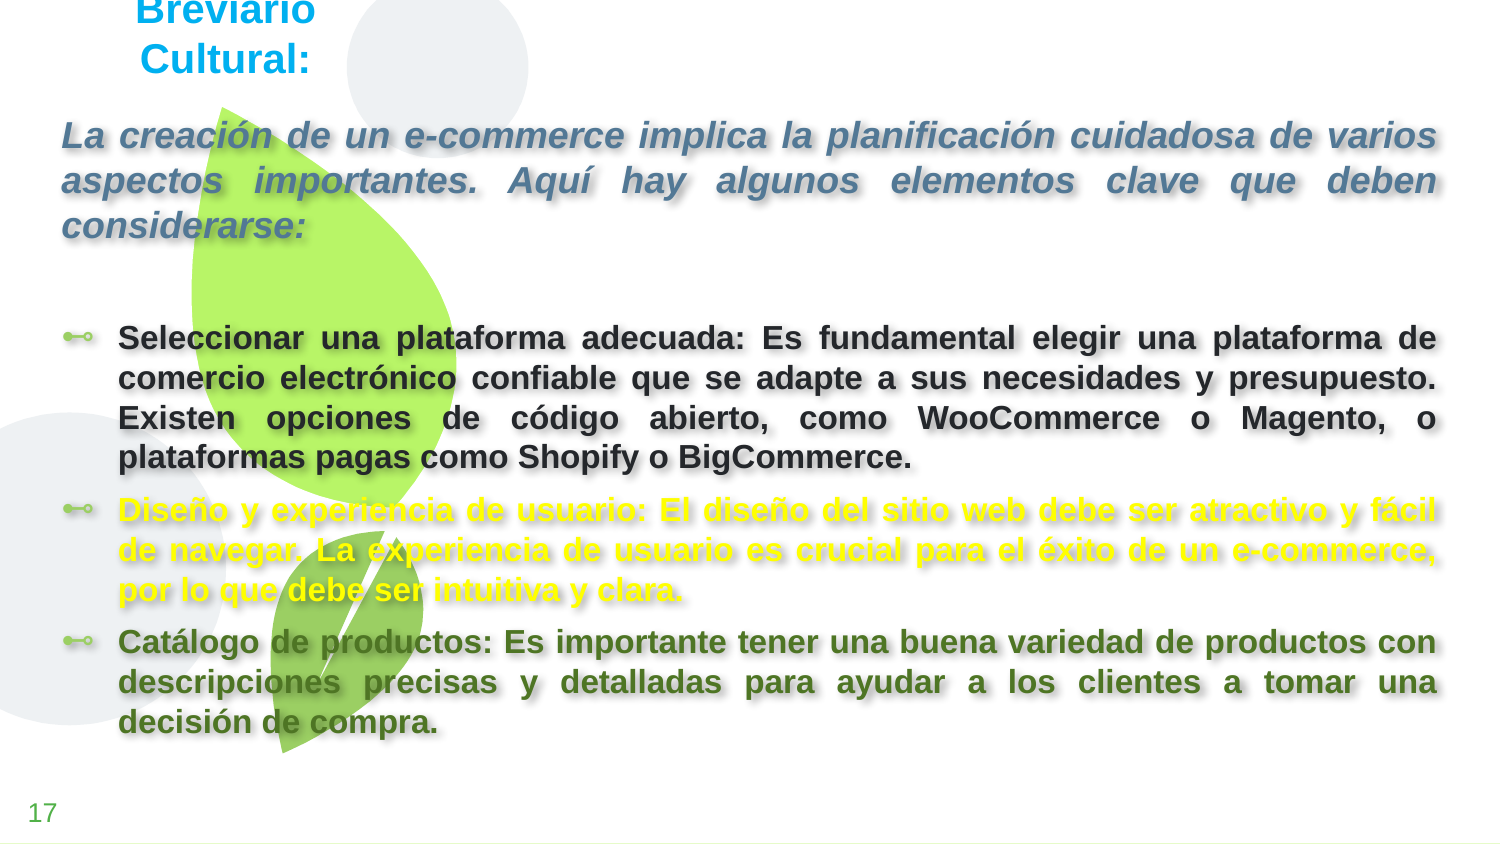

Breviario Cultural:
La creación de un e-commerce implica la planificación cuidadosa de varios aspectos importantes. Aquí hay algunos elementos clave que deben considerarse:

Seleccionar una plataforma adecuada: Es fundamental elegir una plataforma de comercio electrónico confiable que se adapte a sus necesidades y presupuesto. Existen opciones de código abierto, como WooCommerce o Magento, o plataformas pagas como Shopify o BigCommerce.
Diseño y experiencia de usuario: El diseño del sitio web debe ser atractivo y fácil de navegar. La experiencia de usuario es crucial para el éxito de un e-commerce, por lo que debe ser intuitiva y clara.
Catálogo de productos: Es importante tener una buena variedad de productos con descripciones precisas y detalladas para ayudar a los clientes a tomar una decisión de compra.
17